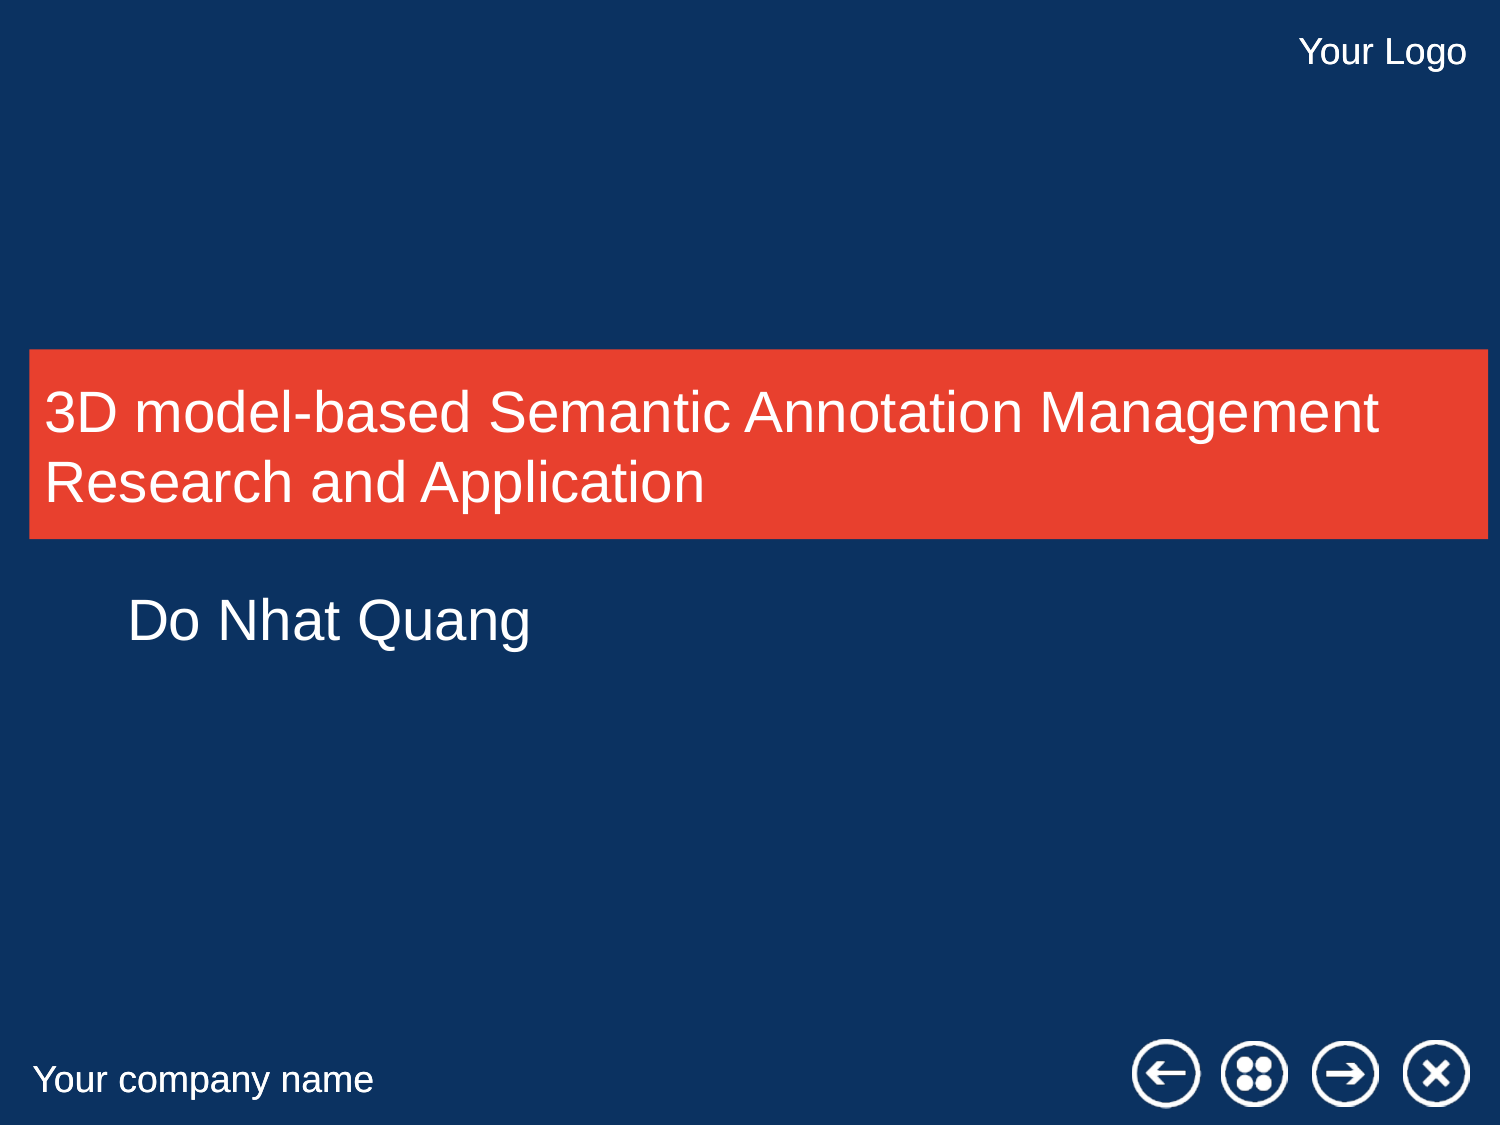

# 3D model-based Semantic Annotation Management Research and Application
Do Nhat Quang